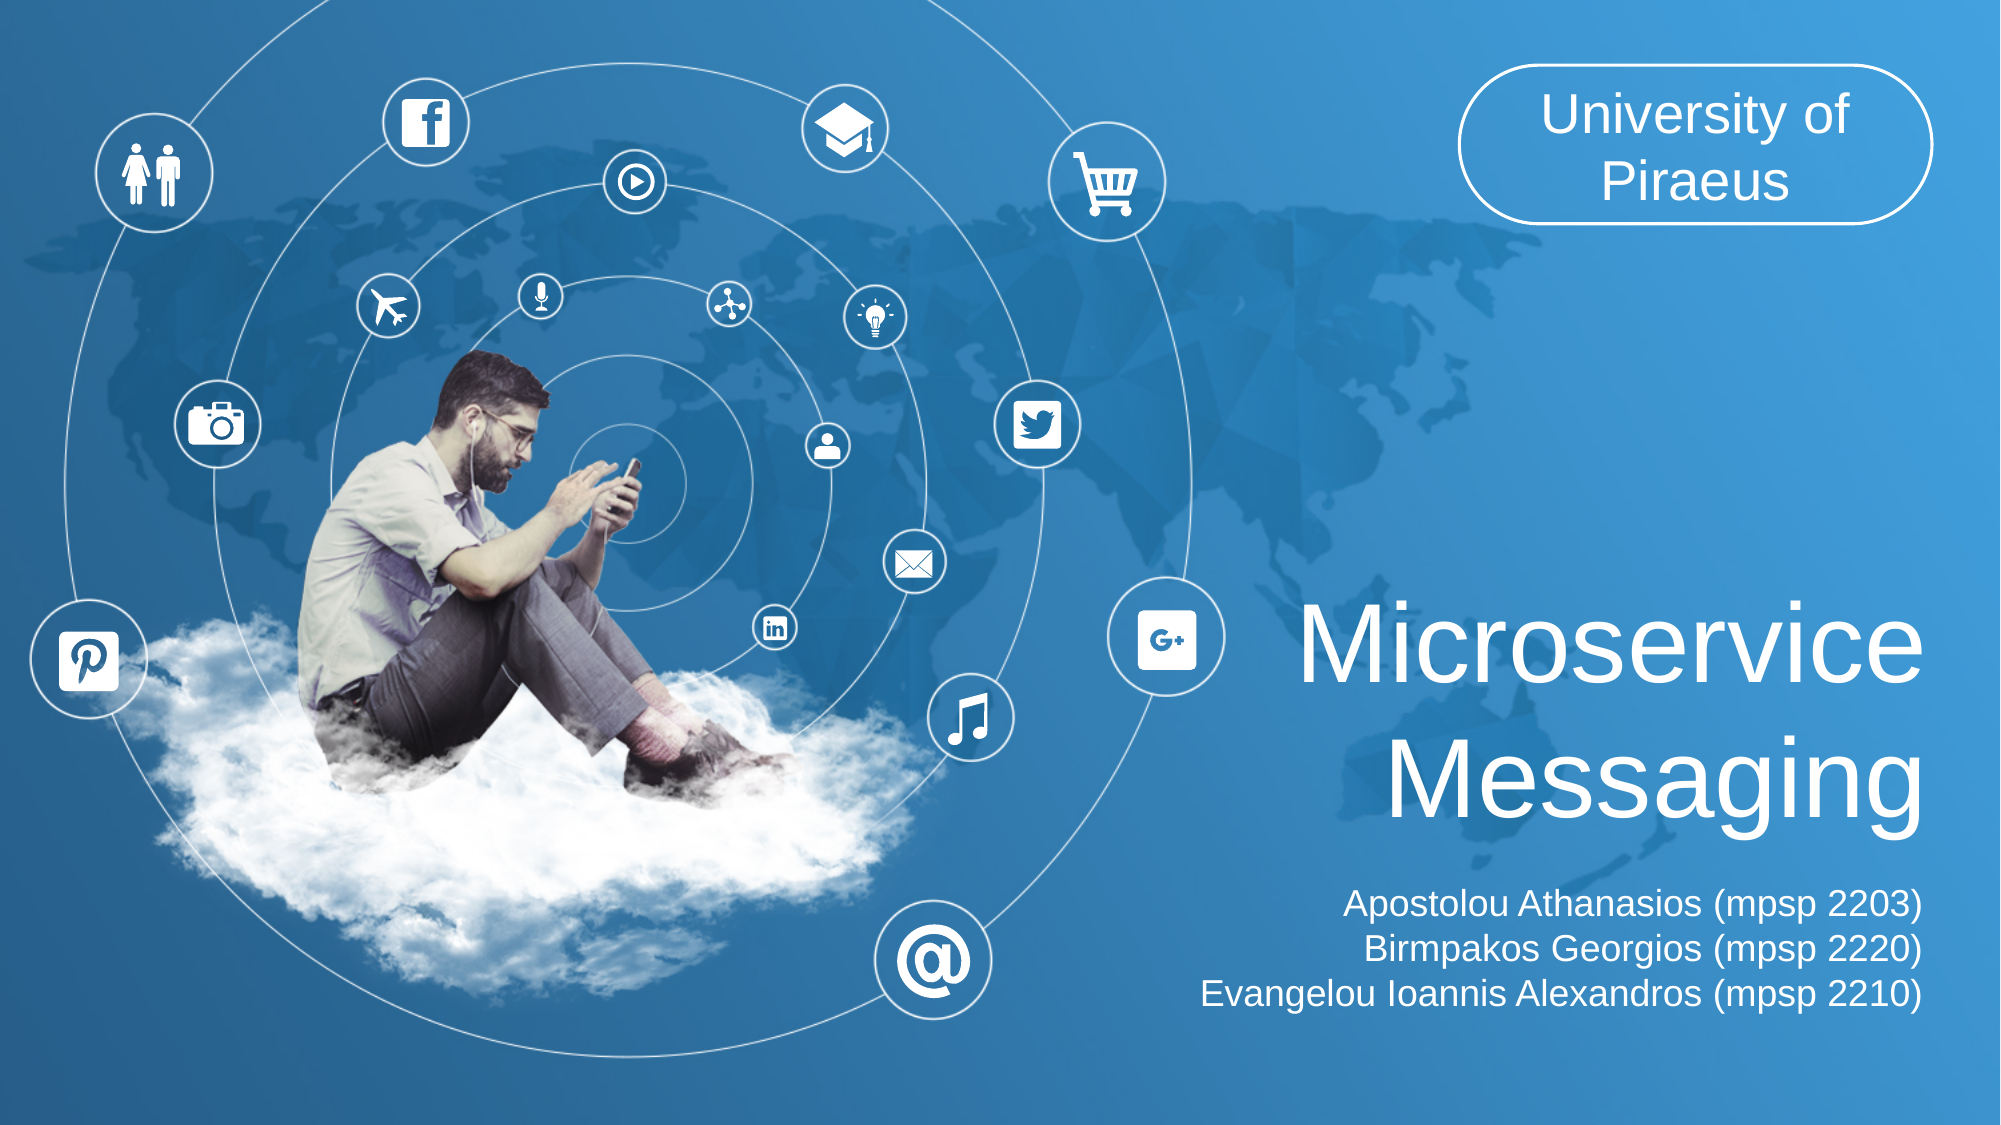

University of Piraeus

Microservice
Messaging

Apostolou Athanasios (mpsp 2203)
Birmpakos Georgios (mpsp 2220)
Evangelou Ioannis Alexandros (mpsp 2210)